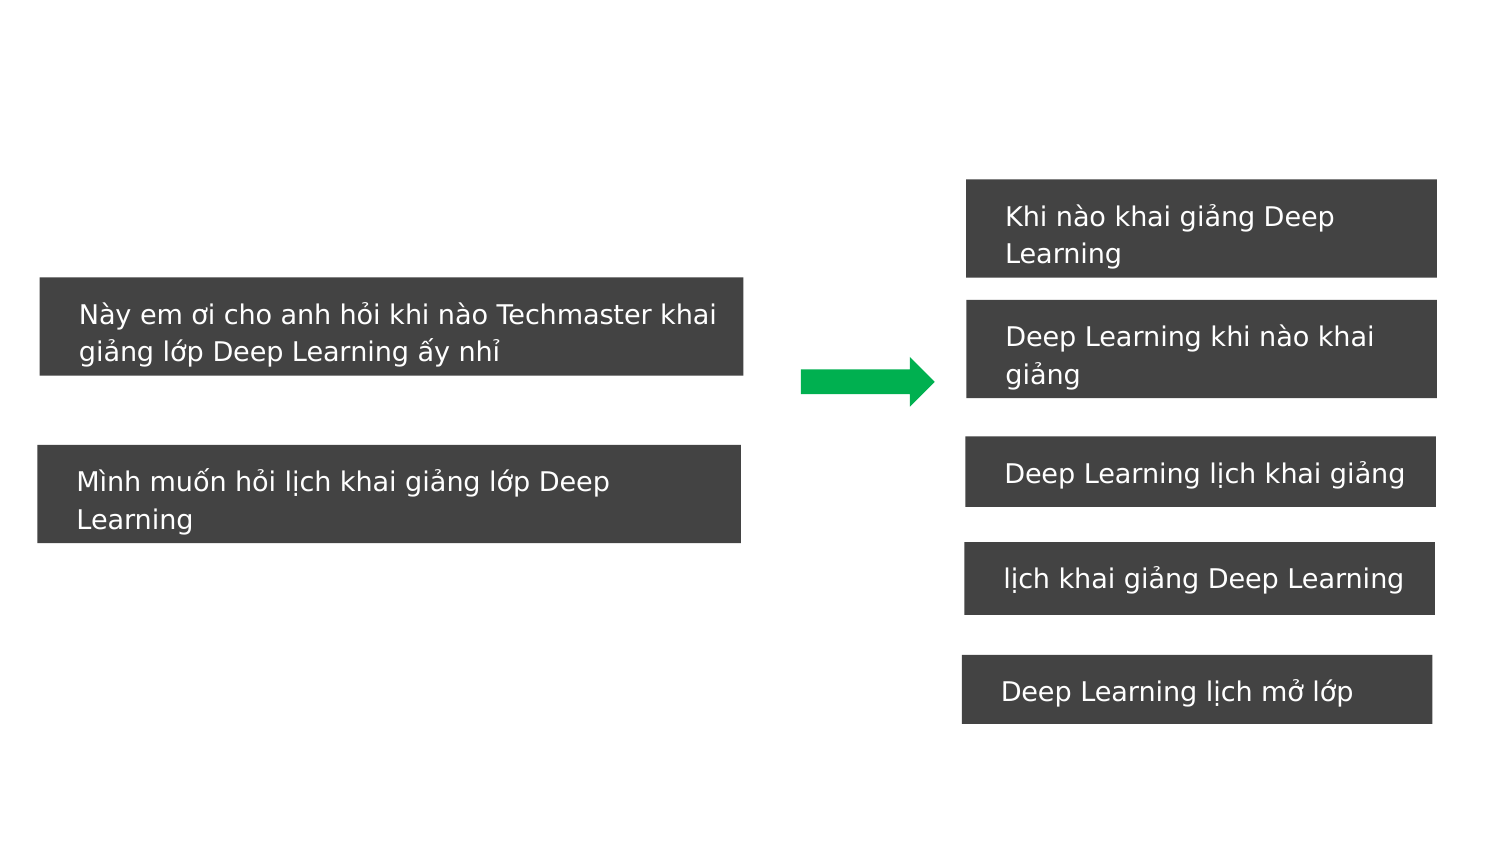

Khi nào khai giảng Deep Learning
Này em ơi cho anh hỏi khi nào Techmaster khai giảng lớp Deep Learning ấy nhỉ
Deep Learning khi nào khai giảng

Deep Learning lịch khai giảng
Mình muốn hỏi lịch khai giảng lớp Deep Learning
lịch khai giảng Deep Learning
Deep Learning lịch mở lớp